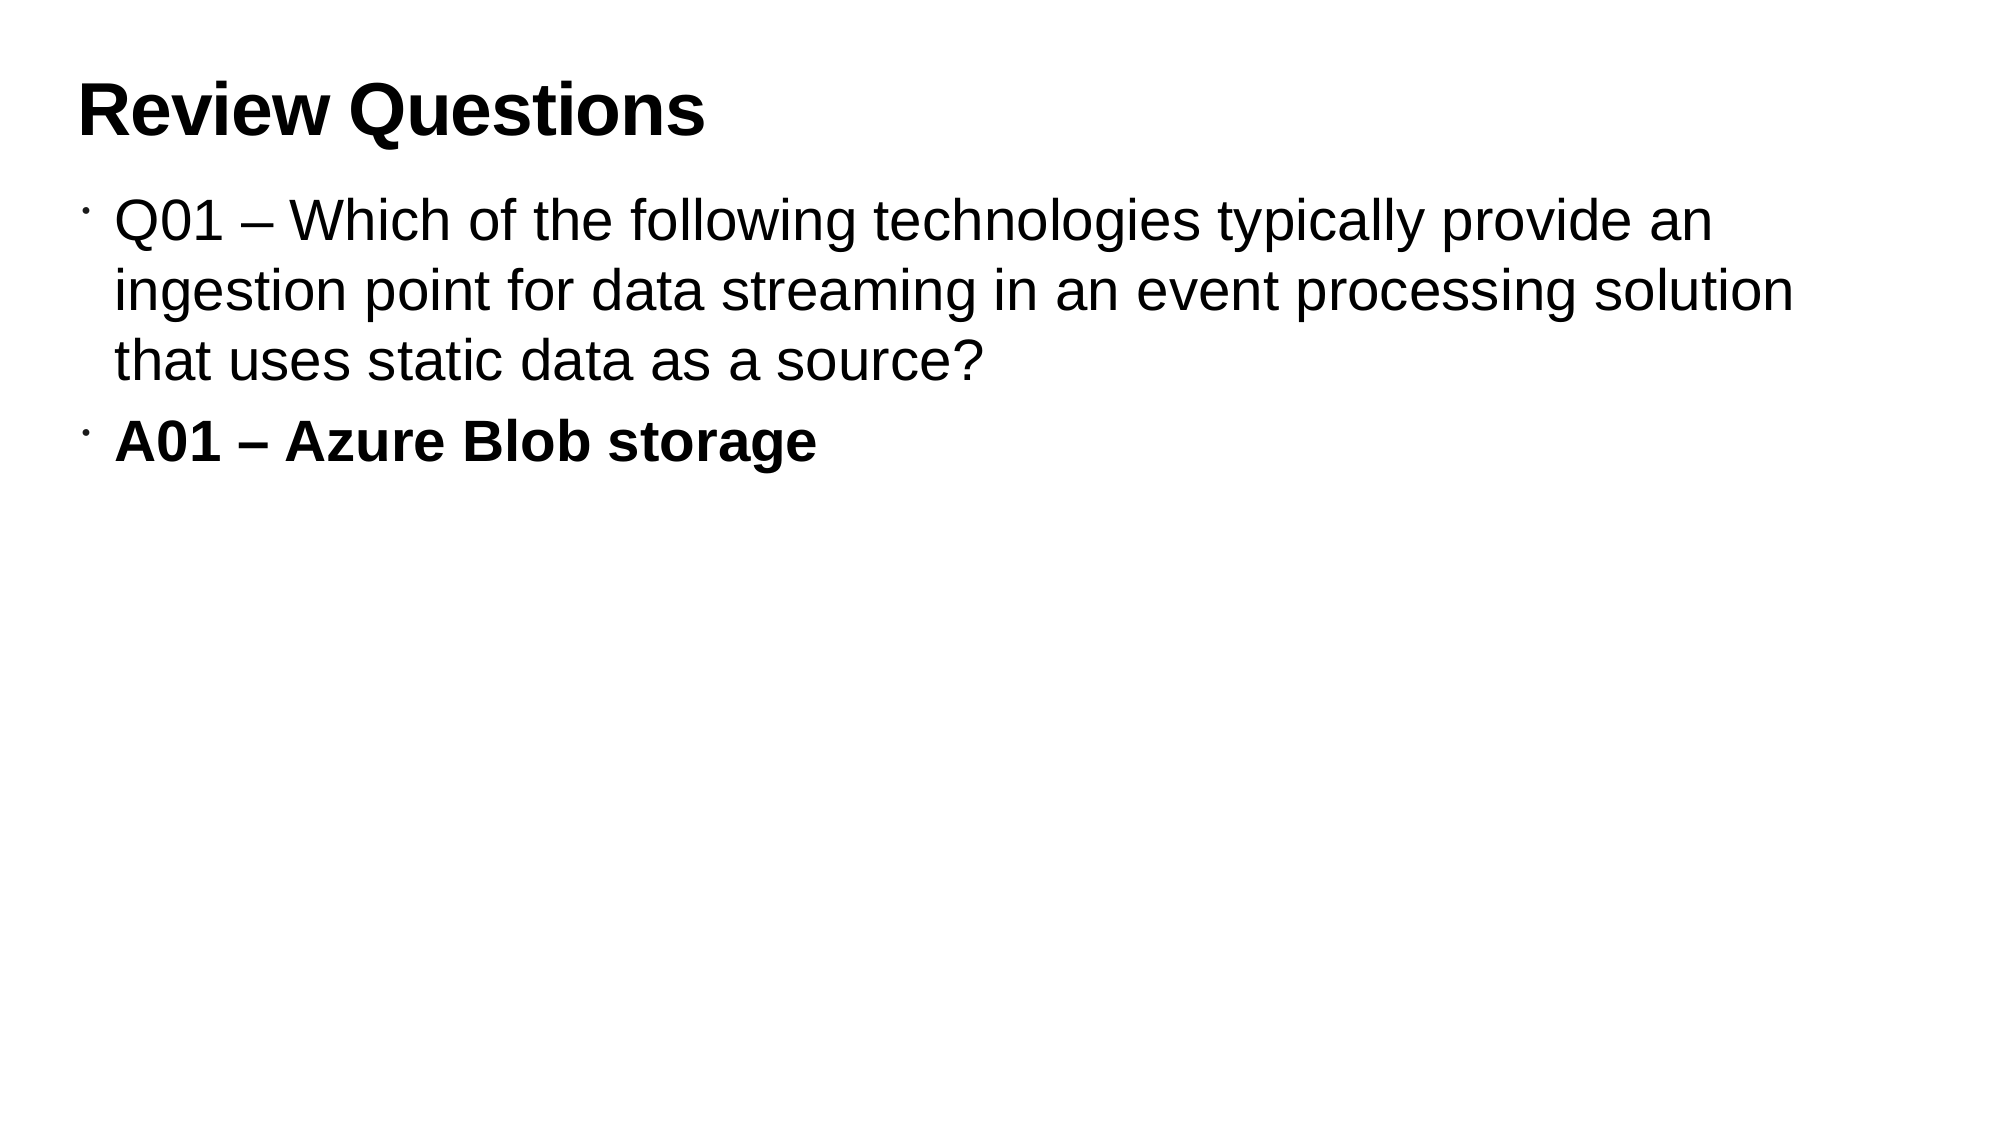

# Review Questions
Q01 – Which of the following technologies typically provide an ingestion point for data streaming in an event processing solution that uses static data as a source?
A01 – Azure Blob storage